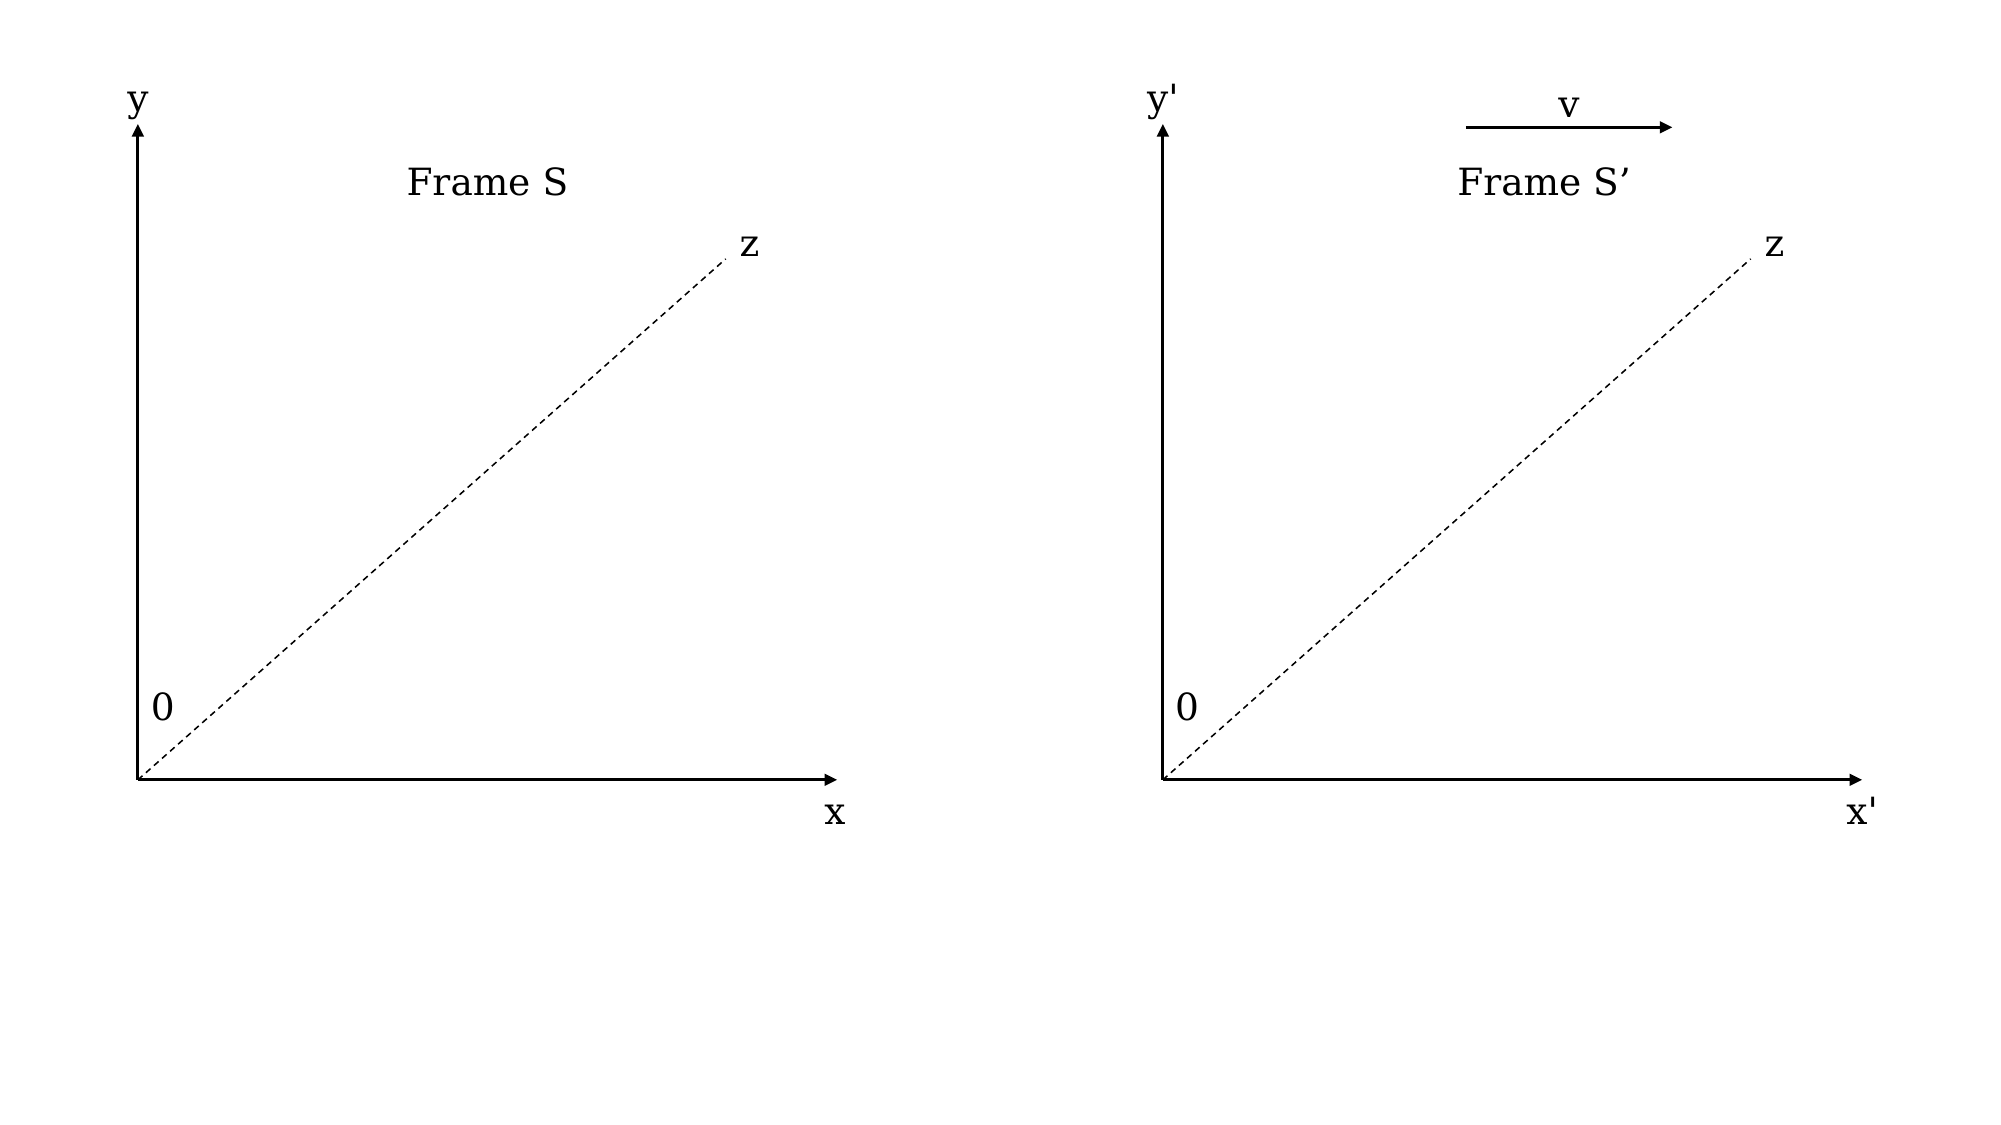

y
y'
v
Frame S
Frame S’
z
z
0
0
x
x'